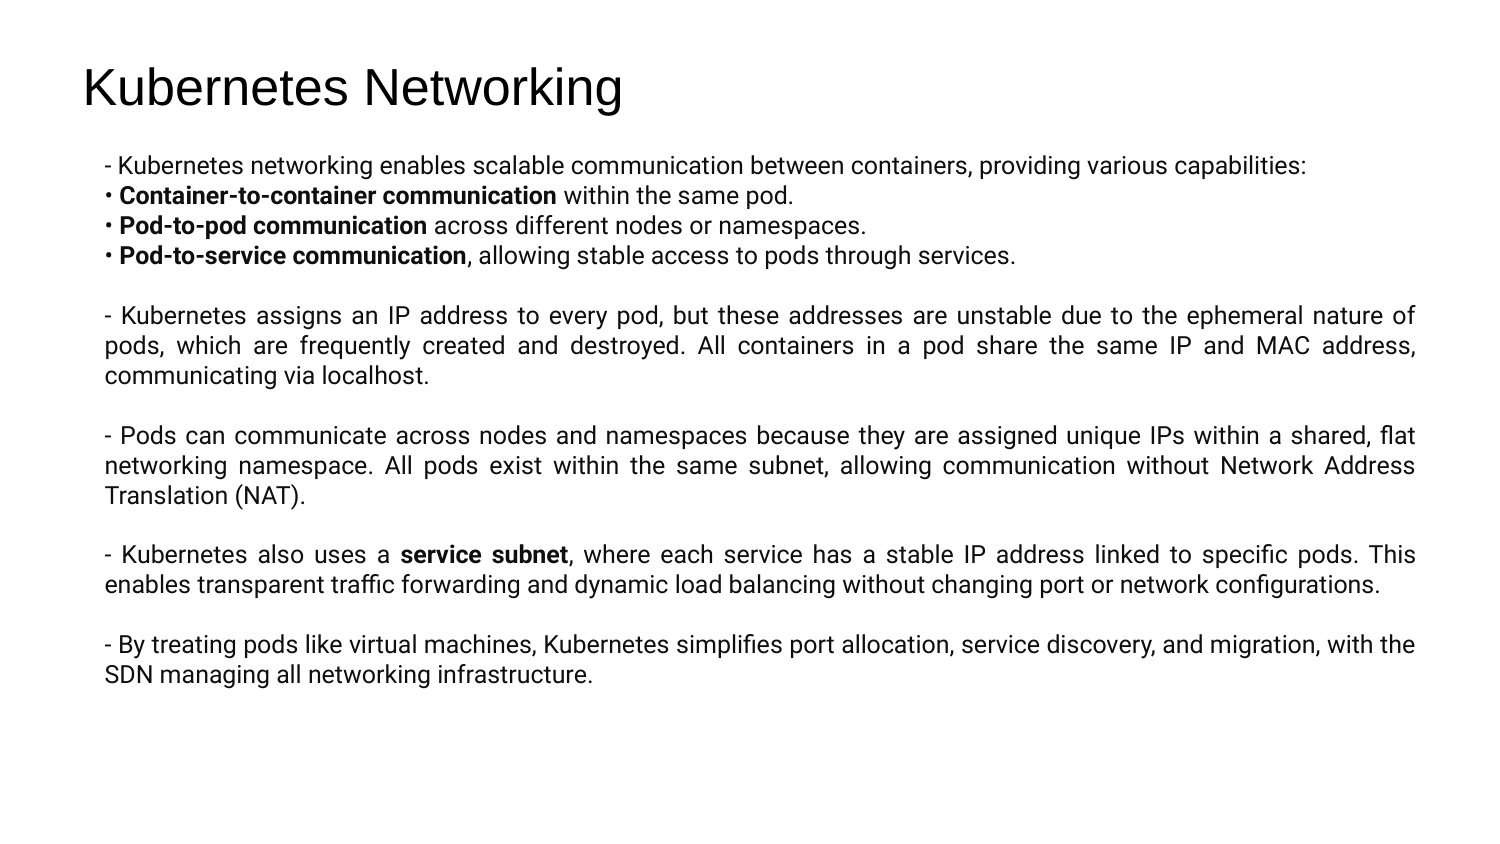

# Kubernetes Networking
- Kubernetes networking enables scalable communication between containers, providing various capabilities:
• Container-to-container communication within the same pod.
• Pod-to-pod communication across different nodes or namespaces.
• Pod-to-service communication, allowing stable access to pods through services.
- Kubernetes assigns an IP address to every pod, but these addresses are unstable due to the ephemeral nature of pods, which are frequently created and destroyed. All containers in a pod share the same IP and MAC address, communicating via localhost.

- Pods can communicate across nodes and namespaces because they are assigned unique IPs within a shared, flat networking namespace. All pods exist within the same subnet, allowing communication without Network Address Translation (NAT).

- Kubernetes also uses a service subnet, where each service has a stable IP address linked to specific pods. This enables transparent traffic forwarding and dynamic load balancing without changing port or network configurations.

- By treating pods like virtual machines, Kubernetes simplifies port allocation, service discovery, and migration, with the SDN managing all networking infrastructure.